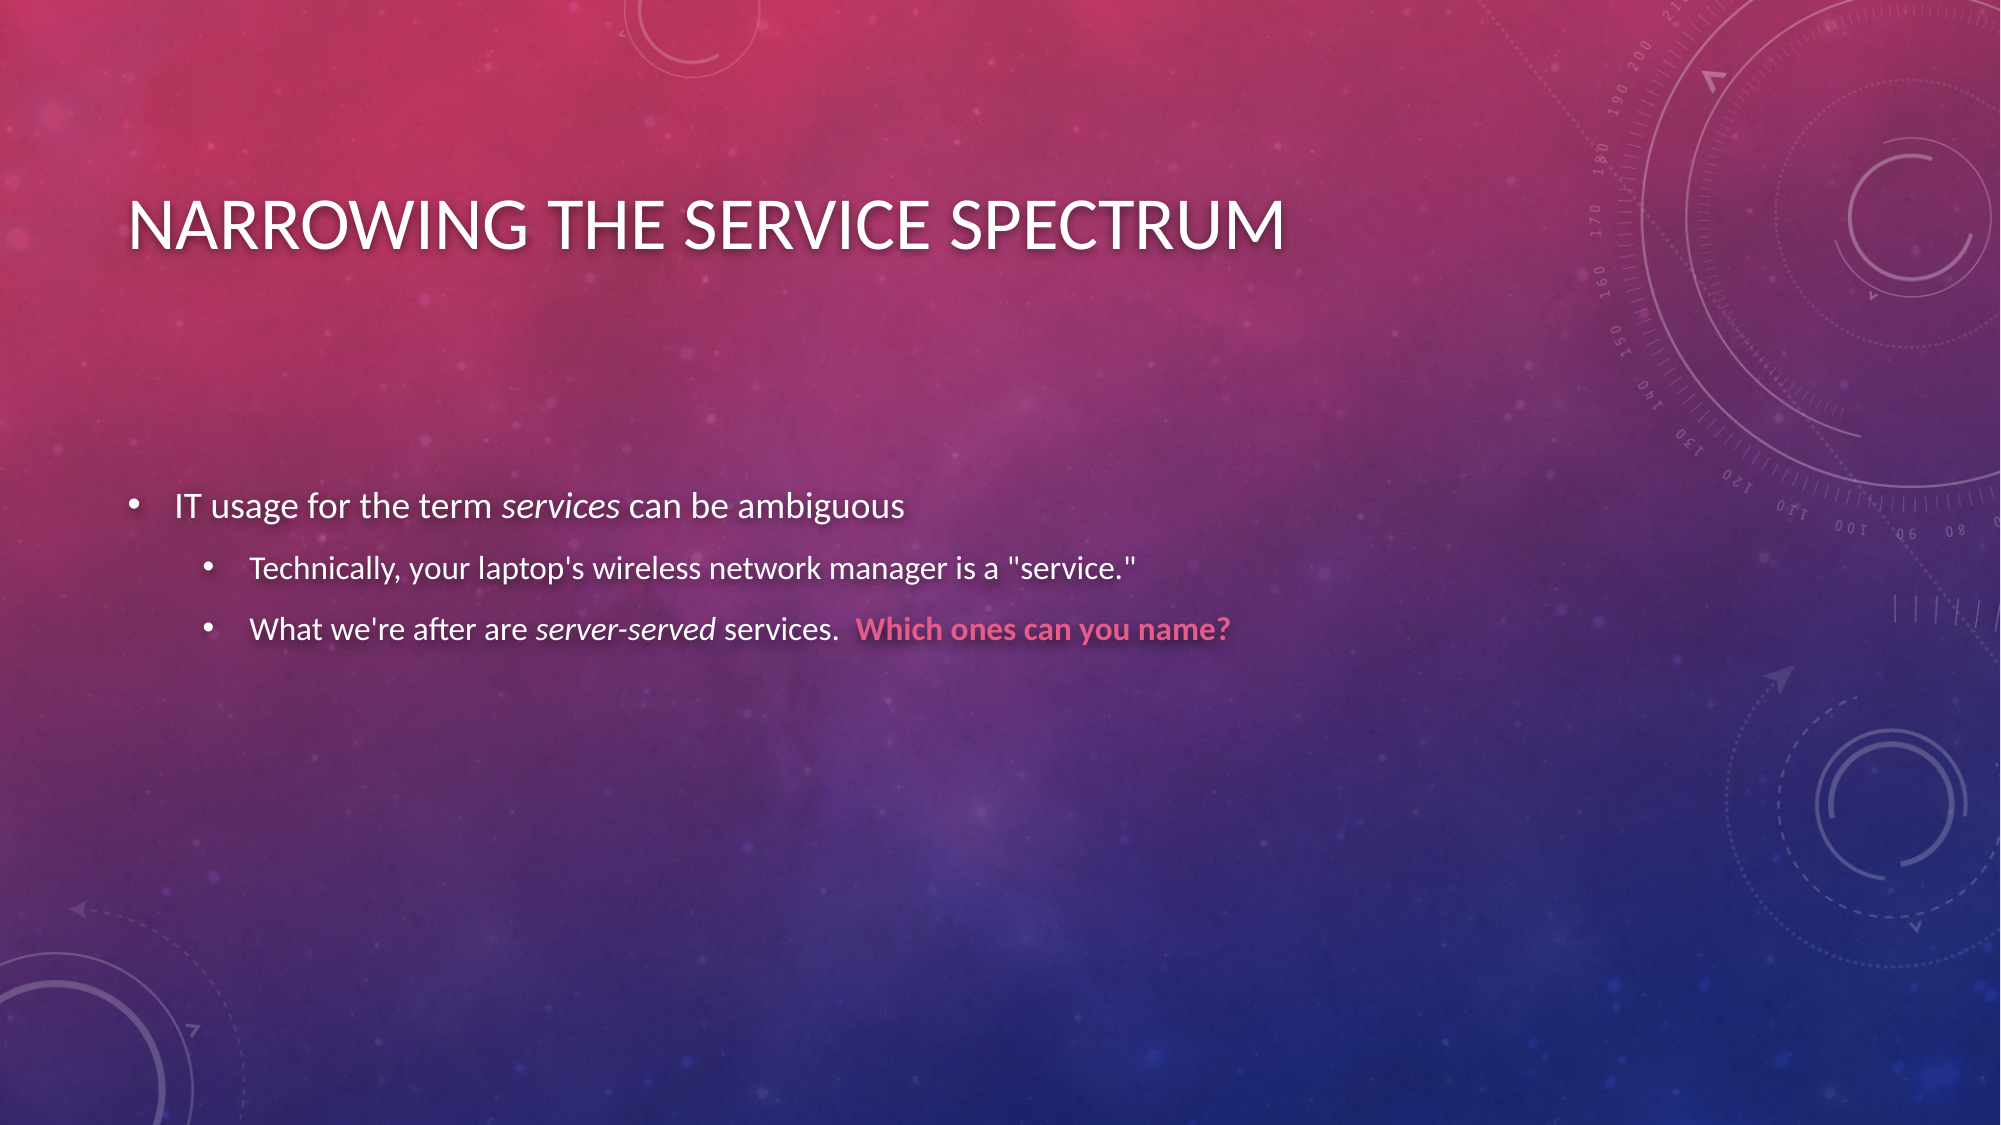

# NARROWING THE SERVICE SPECTRUM

IT usage for the term services can be ambiguous
Technically, your laptop's wireless network manager is a "service."
What we're after are server-served services.  Which ones can you name?